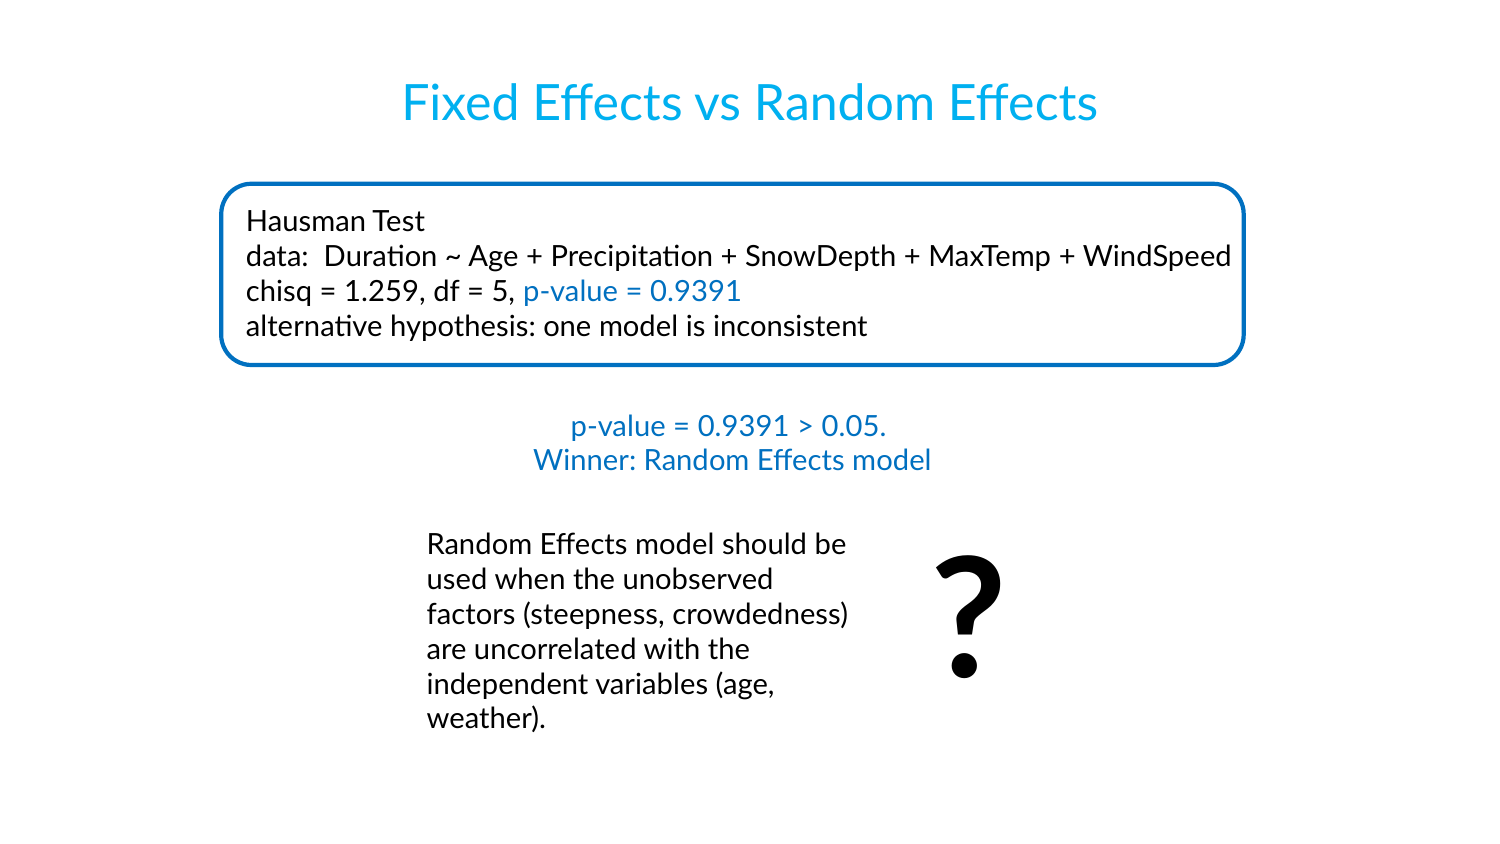

# Fixed Effects vs Random Effects

Hausman Test
data:  Duration ~ Age + Precipitation + SnowDepth + MaxTemp + WindSpeed
chisq = 1.259, df = 5, p-value = 0.9391
alternative hypothesis: one model is inconsistent

p-value = 0.9391 > 0.05.
Winner: Random Effects model
?
Random Effects model should be used when the unobserved factors (steepness, crowdedness) are uncorrelated with the independent variables (age, weather).